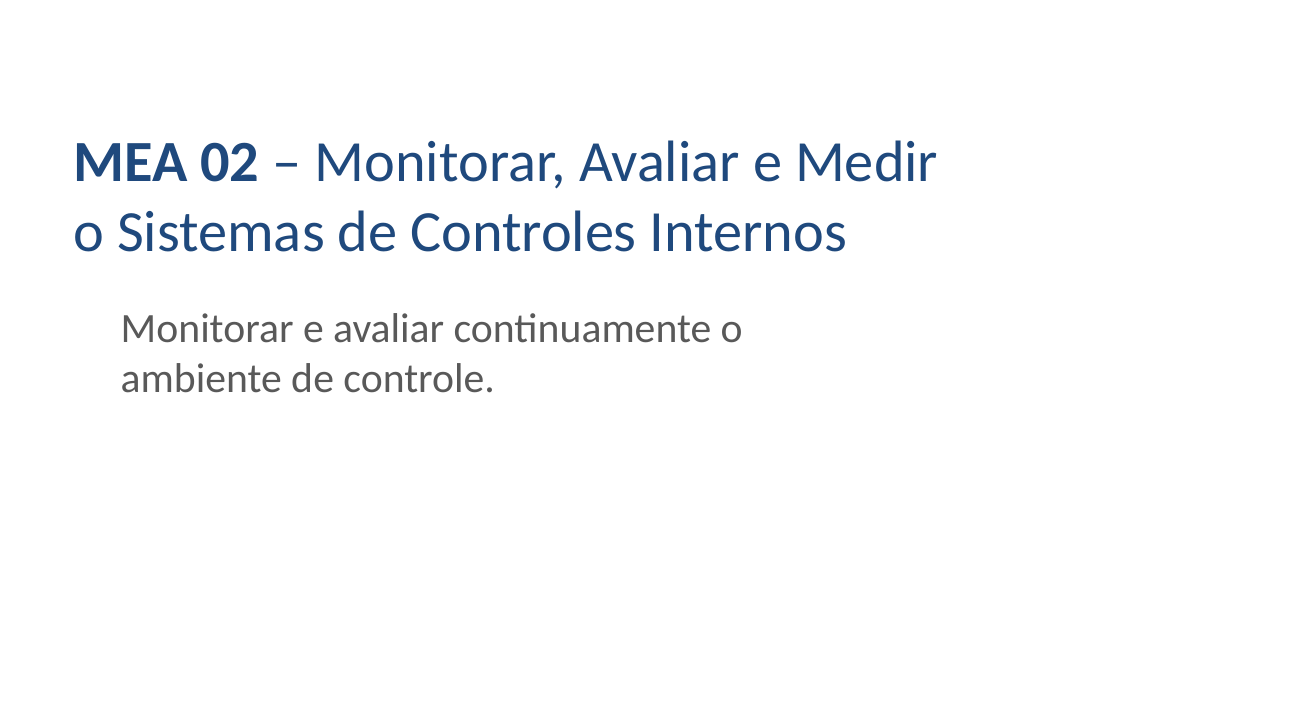

MEA 02 – Monitorar, Avaliar e Medir o Sistemas de Controles Internos
Monitorar e avaliar continuamente o ambiente de controle.